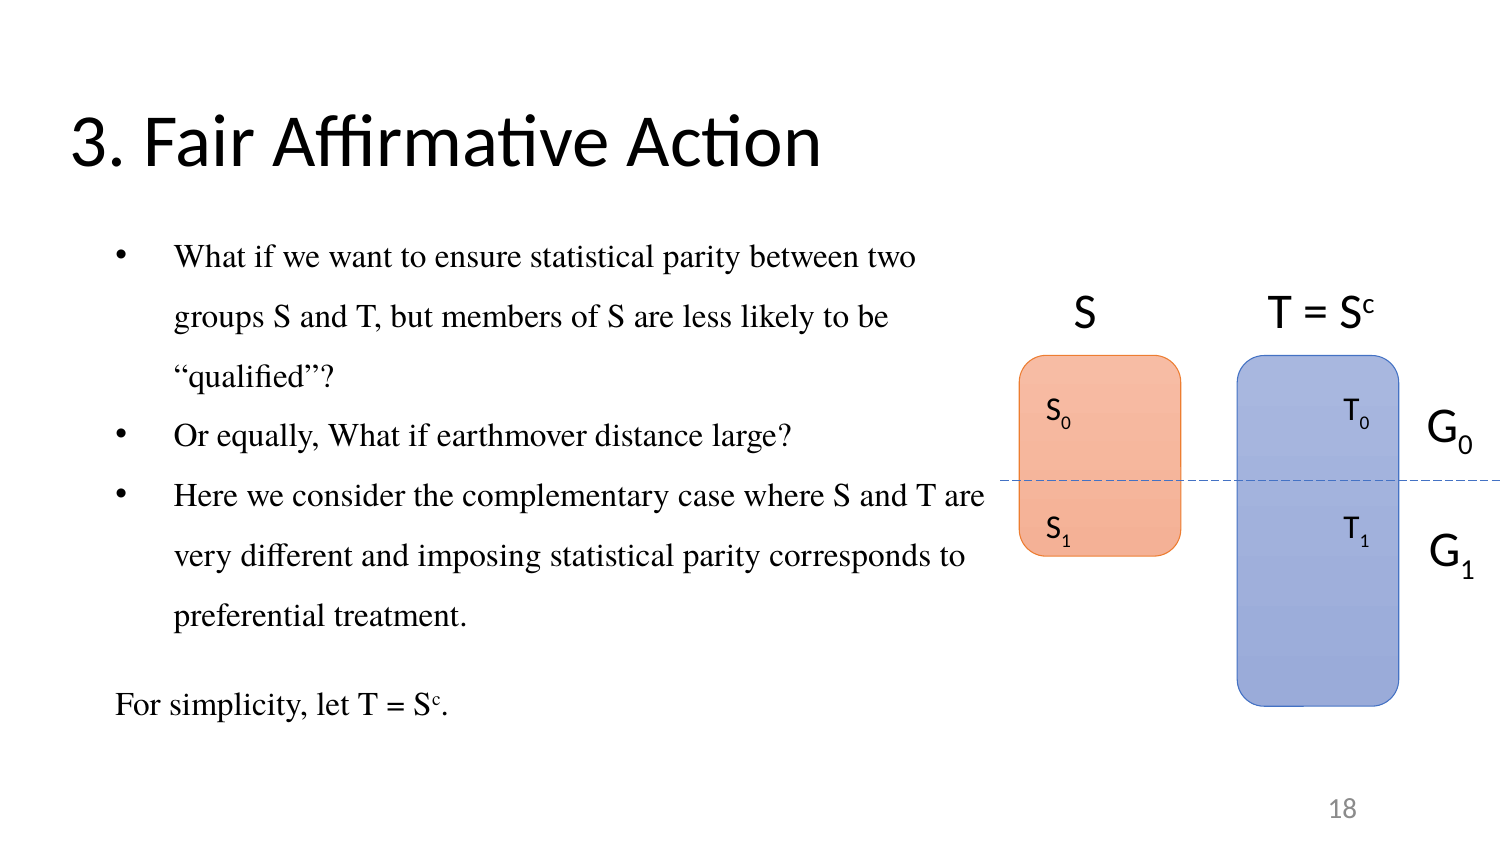

# 3. Fair Affirmative Action

What if we want to ensure statistical parity between two groups S and T, but members of S are less likely to be “qualified”?
Or equally, What if earthmover distance large?
Here we consider the complementary case where S and T are very different and imposing statistical parity corresponds to preferential treatment.

For simplicity, let T = Sc.

S
T = Sc

S0
T0
G0
T1
S1
G1
18